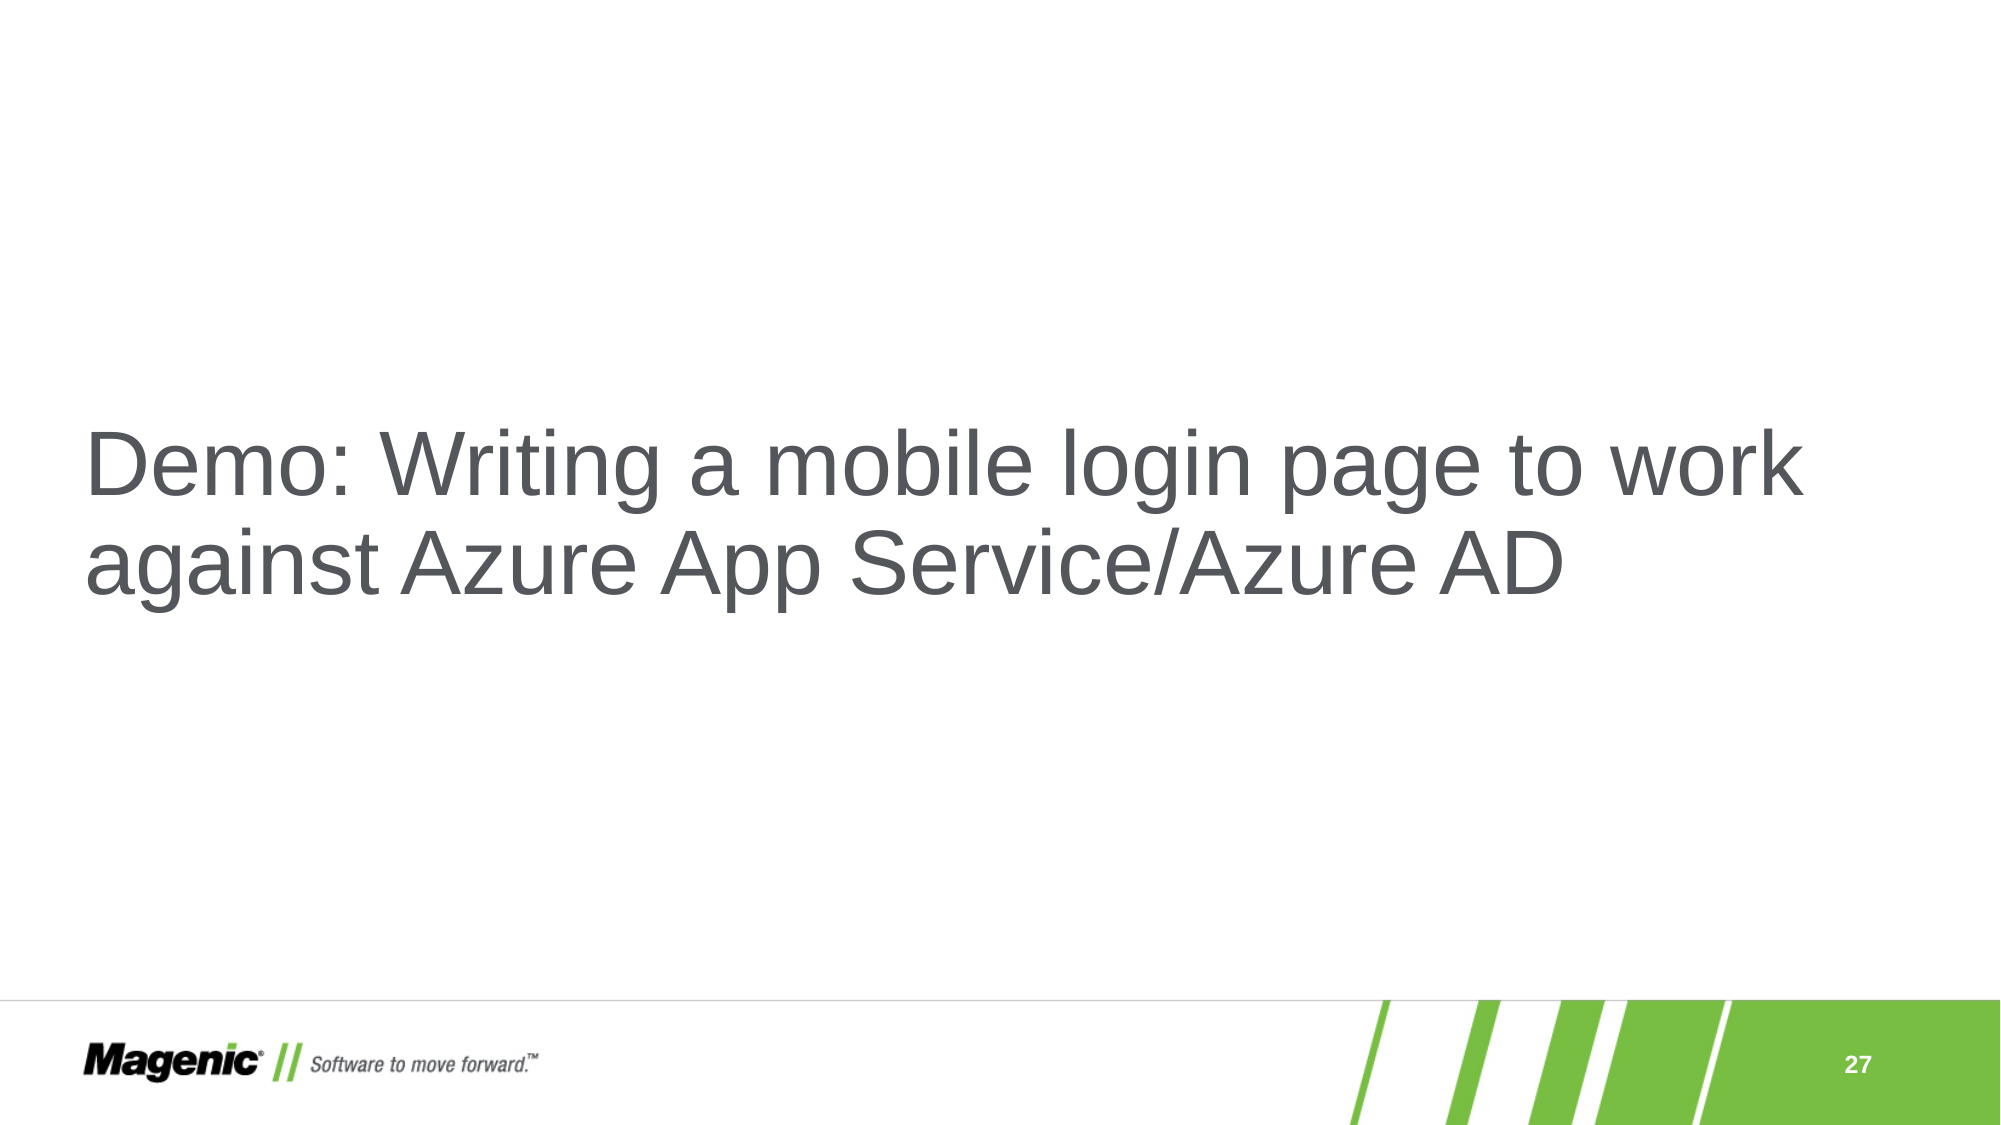

# Demo: Writing a mobile login page to work against Azure App Service/Azure AD